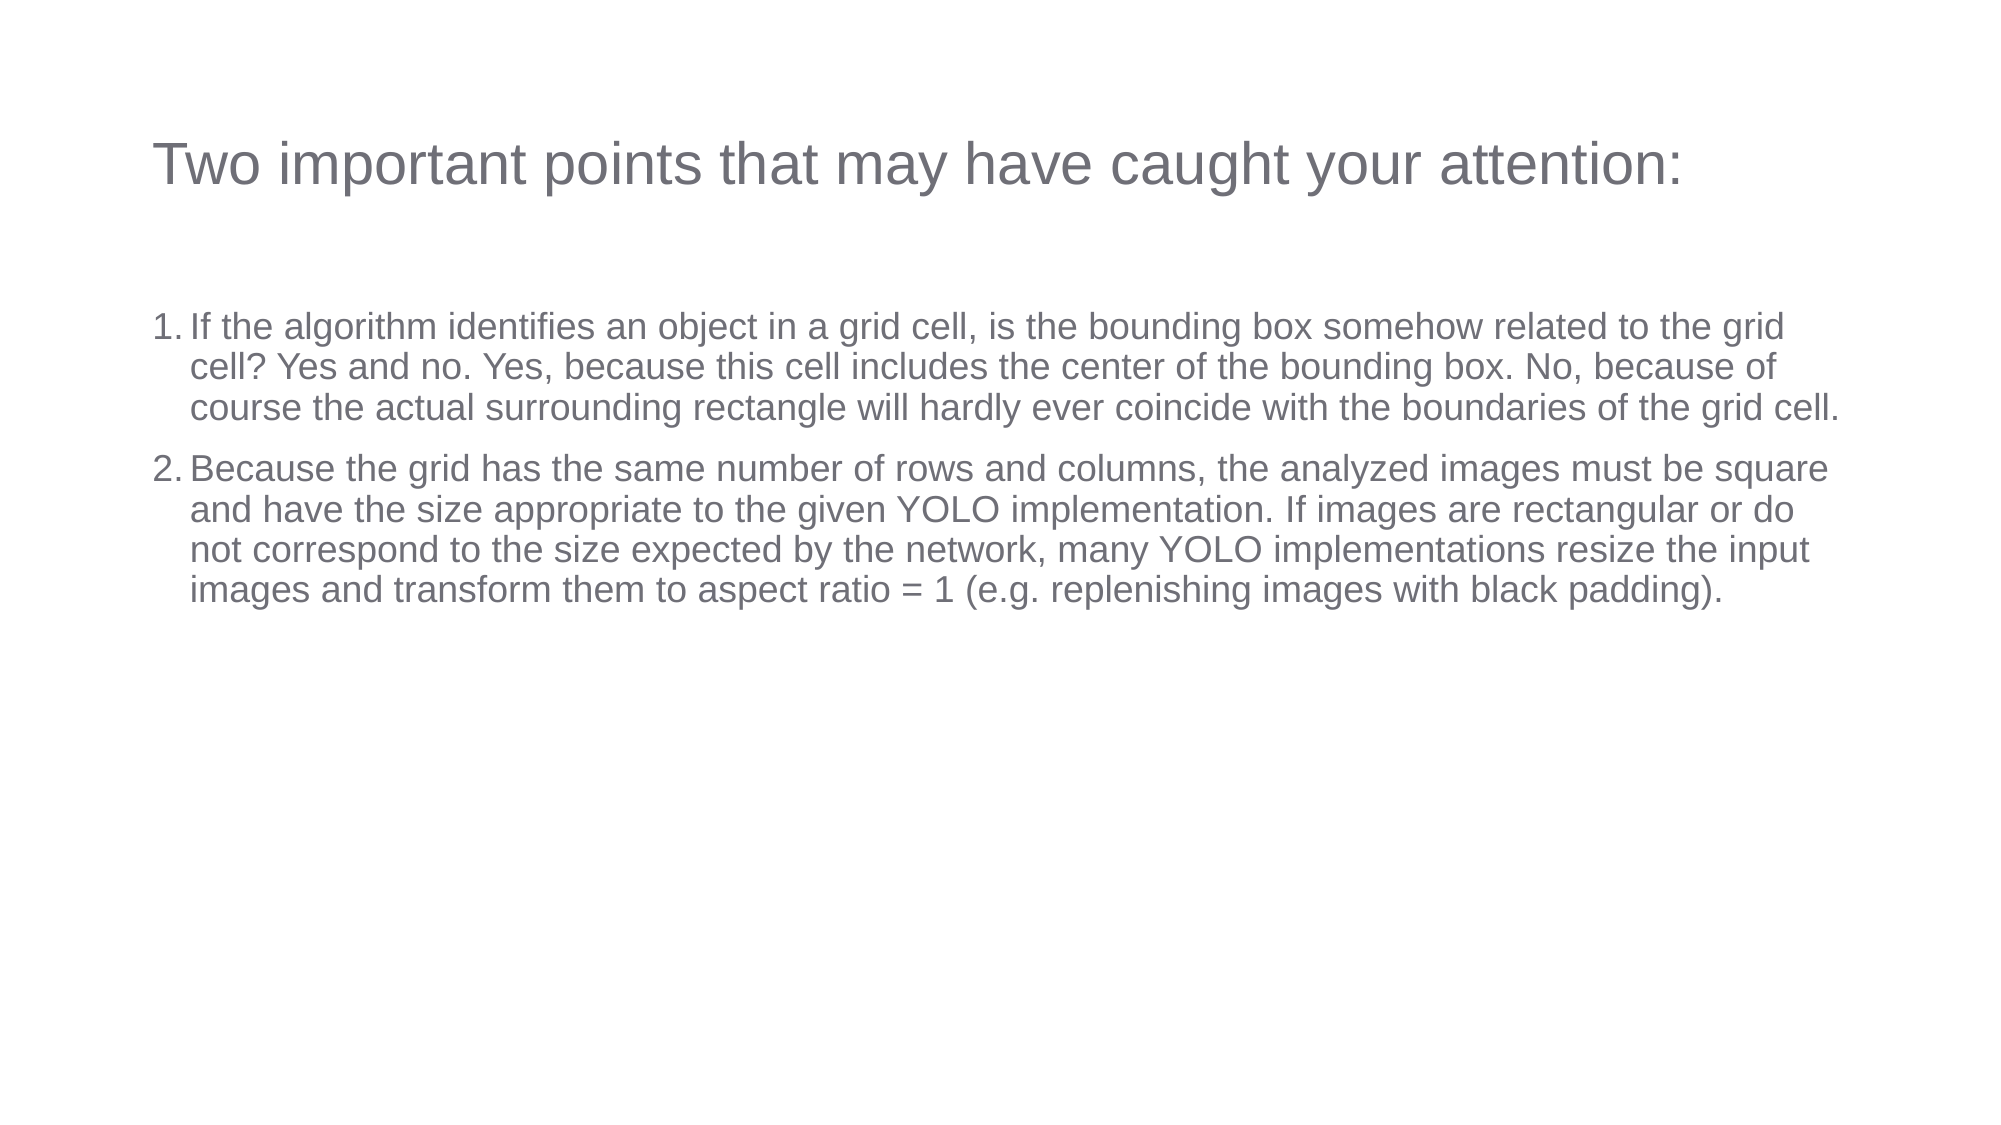

# Two important points that may have caught your attention:
If the algorithm identifies an object in a grid cell, is the bounding box somehow related to the grid cell? Yes and no. Yes, because this cell includes the center of the bounding box. No, because of course the actual surrounding rectangle will hardly ever coincide with the boundaries of the grid cell.
Because the grid has the same number of rows and columns, the analyzed images must be square and have the size appropriate to the given YOLO implementation. If images are rectangular or do not correspond to the size expected by the network, many YOLO implementations resize the input images and transform them to aspect ratio = 1 (e.g. replenishing images with black padding).